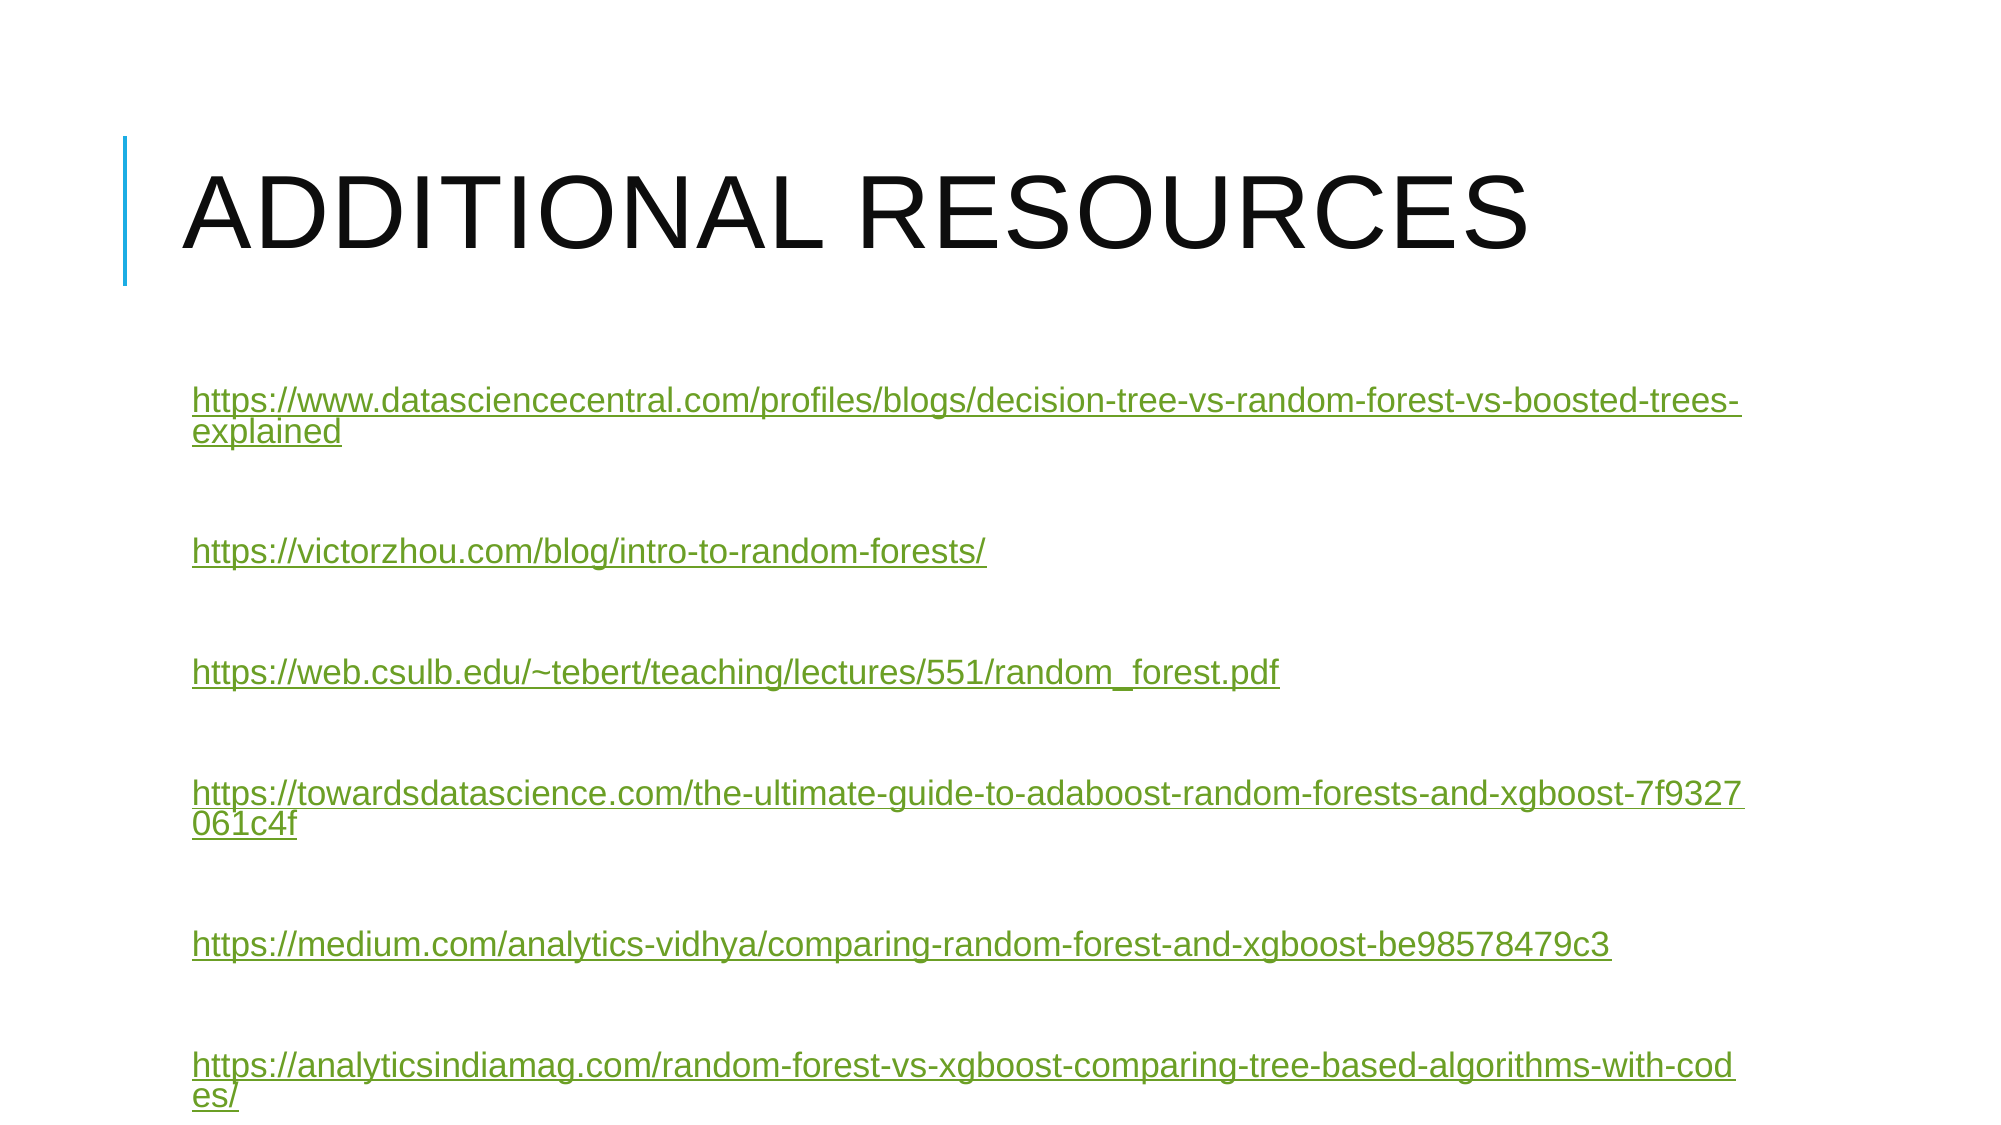

# Additional resources
https://www.datasciencecentral.com/profiles/blogs/decision-tree-vs-random-forest-vs-boosted-trees-explained

https://victorzhou.com/blog/intro-to-random-forests/

https://web.csulb.edu/~tebert/teaching/lectures/551/random_forest.pdf

https://towardsdatascience.com/the-ultimate-guide-to-adaboost-random-forests-and-xgboost-7f9327061c4f

https://medium.com/analytics-vidhya/comparing-random-forest-and-xgboost-be98578479c3

https://analyticsindiamag.com/random-forest-vs-xgboost-comparing-tree-based-algorithms-with-codes/